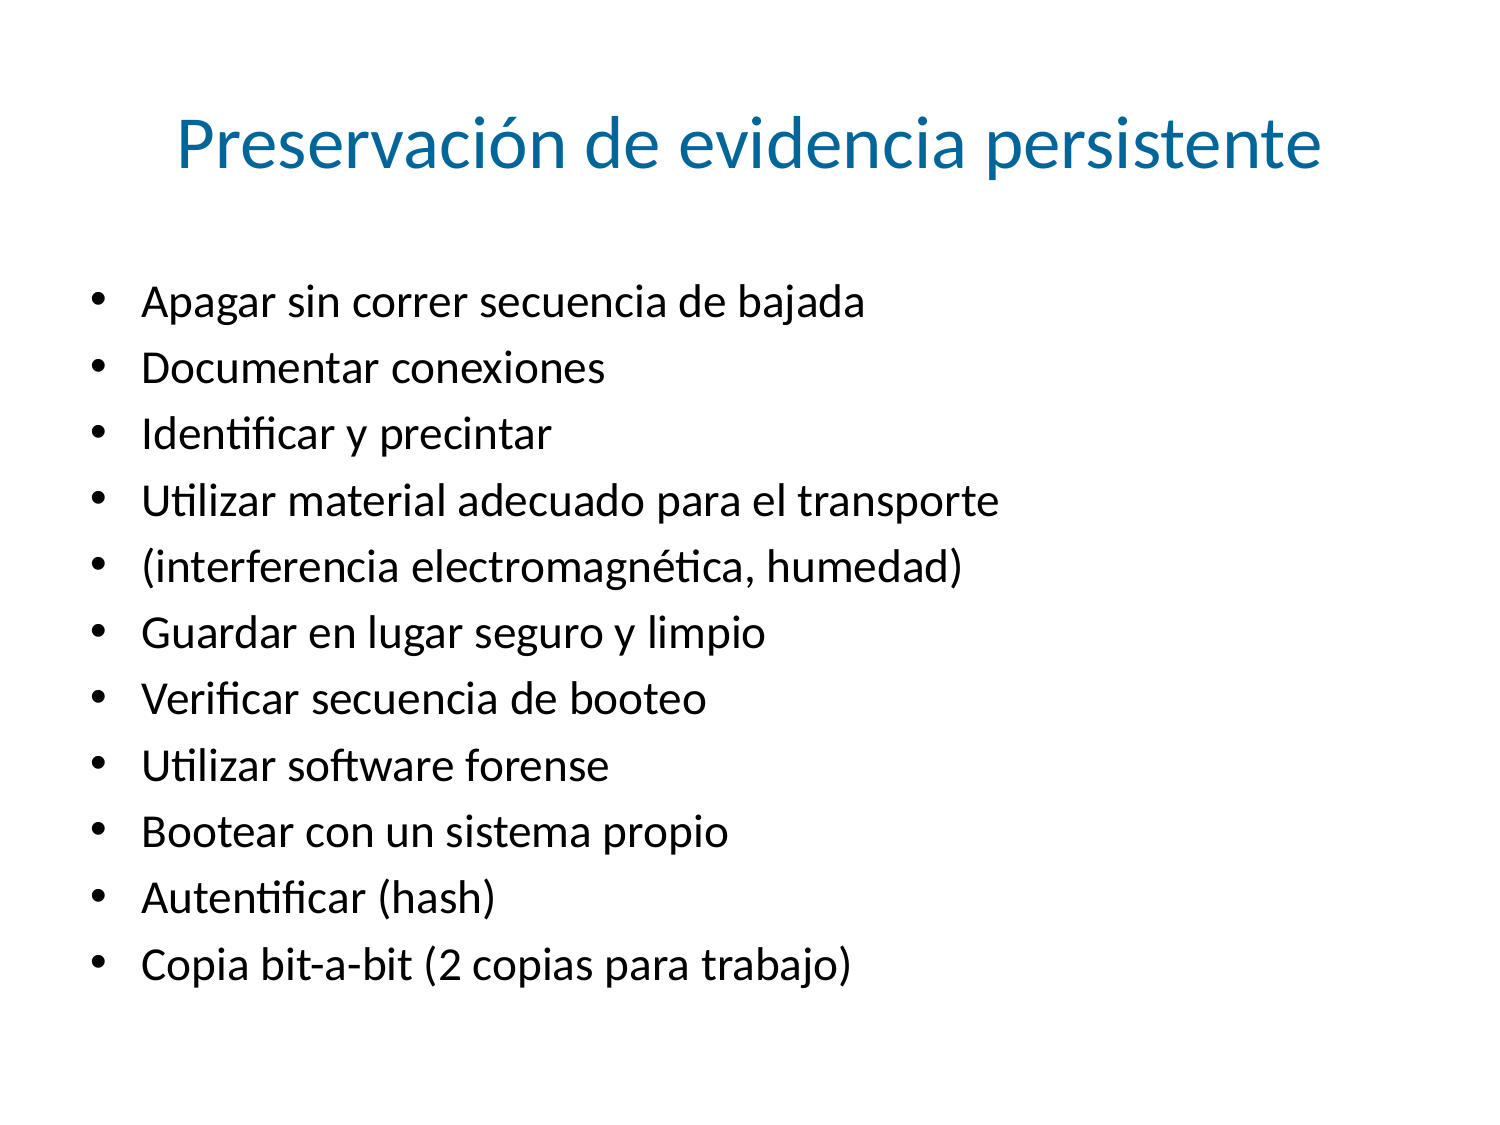

# Preservación de evidencia persistente
Apagar sin correr secuencia de bajada
Documentar conexiones
Identificar y precintar
Utilizar material adecuado para el transporte
(interferencia electromagnética, humedad)
Guardar en lugar seguro y limpio
Verificar secuencia de booteo
Utilizar software forense
Bootear con un sistema propio
Autentificar (hash)
Copia bit-a-bit (2 copias para trabajo)